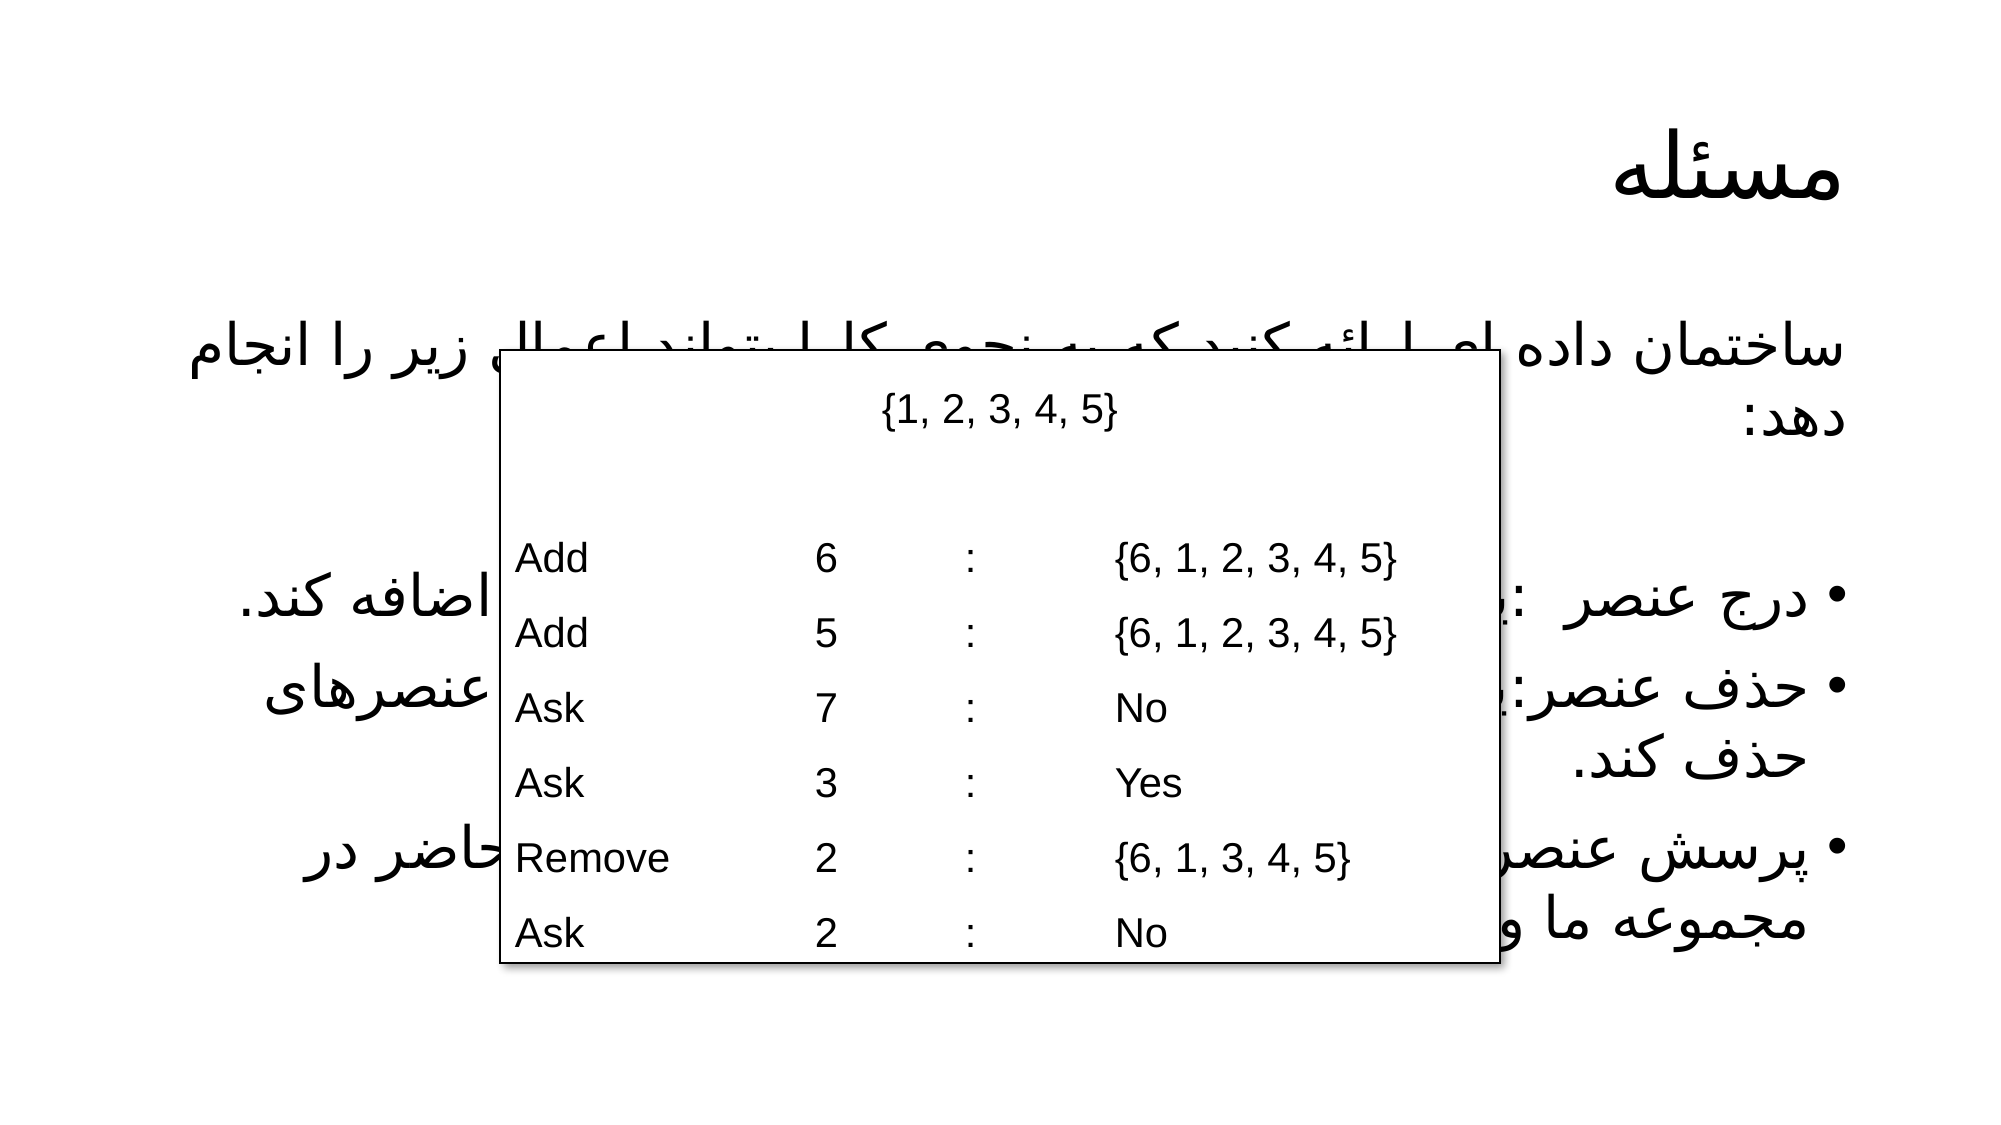

# مسئله
ساختمان داده ای ارائه کنید که به نحوی کارا بتواند اعمال زیر را انجام دهد:

درج عنصر	:	یک عنصر جدید را در مجموعه عنصر‌هایش اضافه کند.
حذف عنصر	:	یک عنصر را که قبلا درج شده، از مجموعه عنصر‌های حذف کند.
پرسش عنصر	:	برای یک عنصر بگوید که آیا در حال حاضر در مجموعه ما وجود دارد؟
{1, 2, 3, 4, 5}

Add		6	:	{6, 1, 2, 3, 4, 5}
Add		5	:	{6, 1, 2, 3, 4, 5}
Ask		7	:	No
Ask		3	: 	Yes
Remove	2	:	{6, 1, 3, 4, 5}
Ask		2	:	No